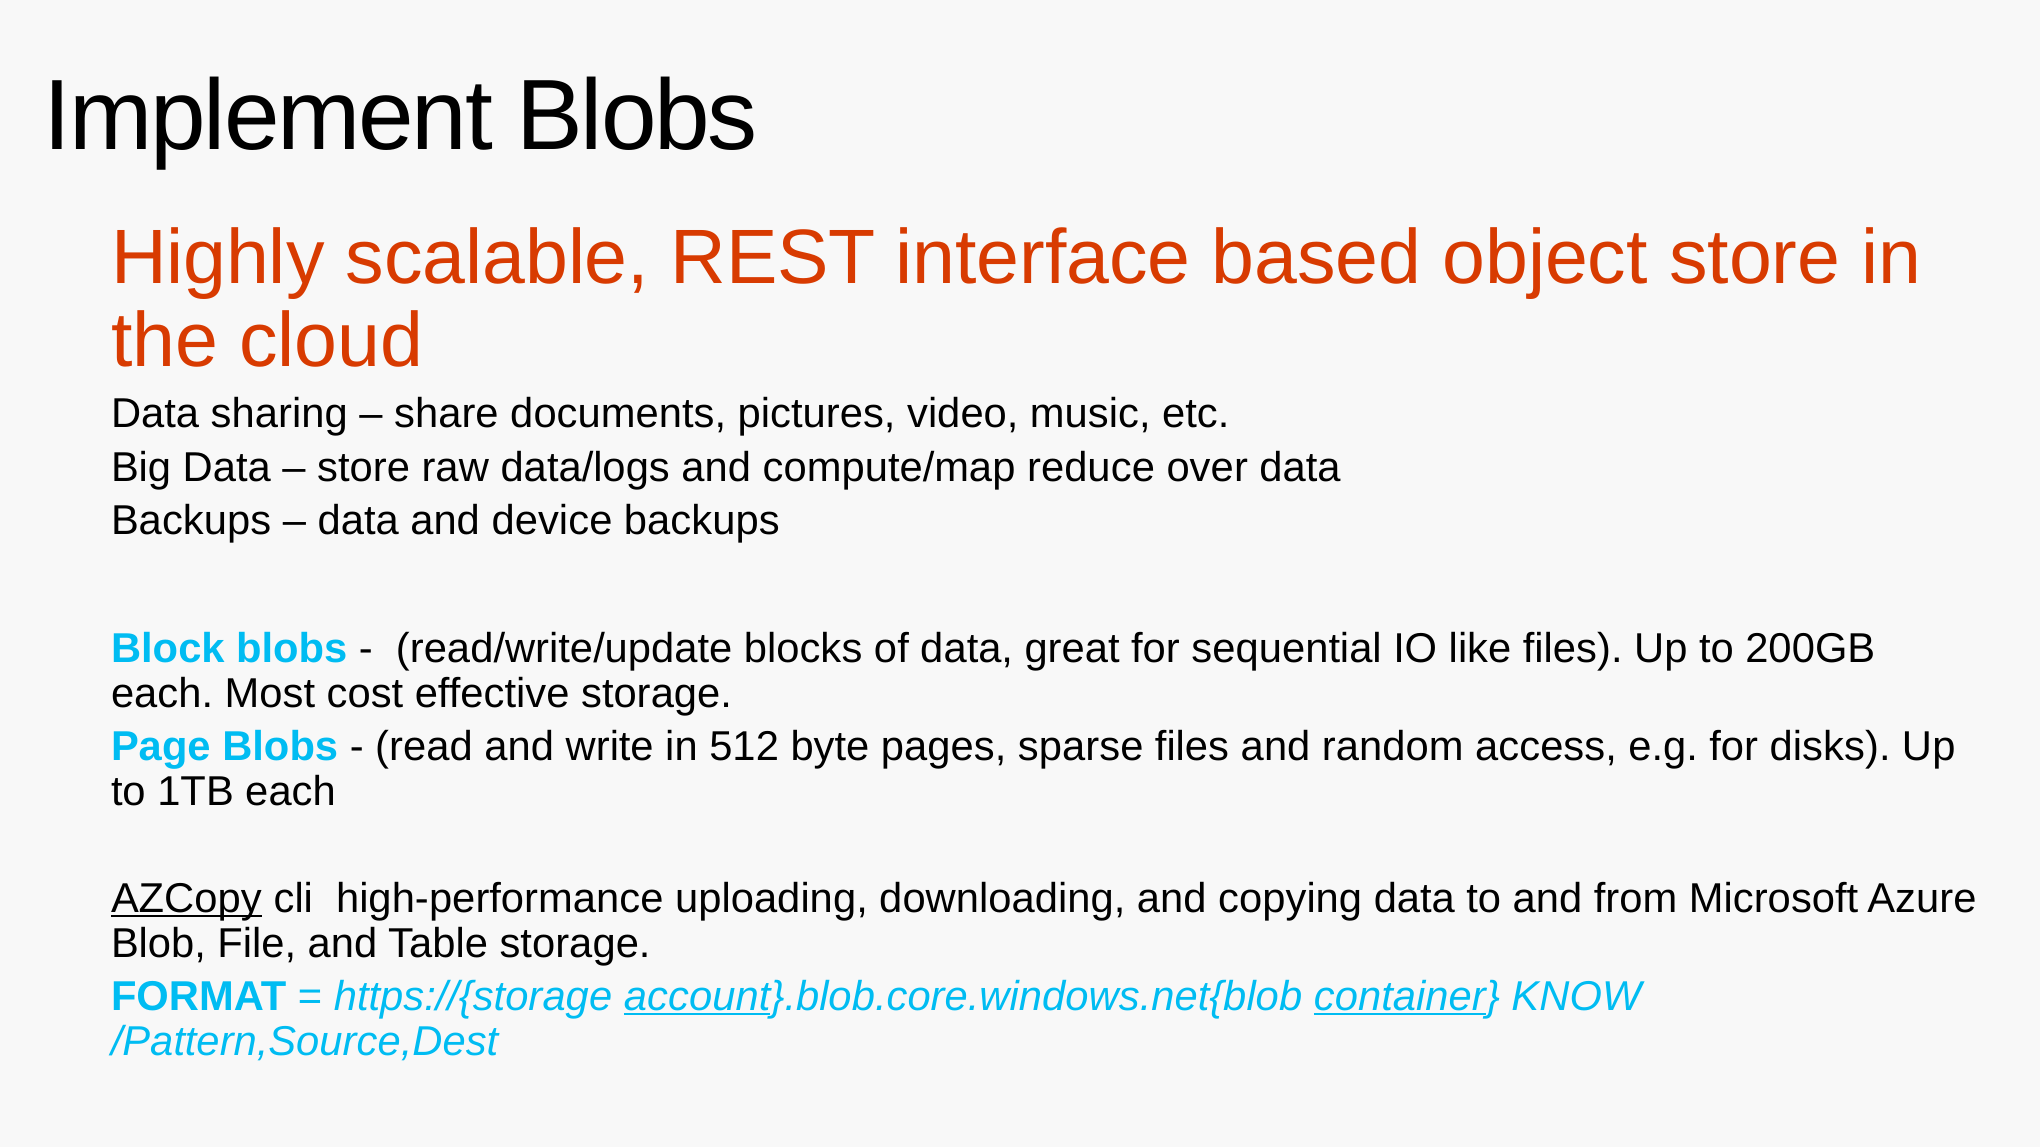

# Implement Blobs
Highly scalable, REST interface based object store in the cloud
Data sharing – share documents, pictures, video, music, etc.
Big Data – store raw data/logs and compute/map reduce over data
Backups – data and device backups

Block blobs -  (read/write/update blocks of data, great for sequential IO like files). Up to 200GB each. Most cost effective storage.
Page Blobs - (read and write in 512 byte pages, sparse files and random access, e.g. for disks). Up to 1TB each

AZCopy cli  high-performance uploading, downloading, and copying data to and from Microsoft Azure Blob, File, and Table storage.
FORMAT = https://{storage account}.blob.core.windows.net{blob container} KNOW /Pattern,Source,Dest